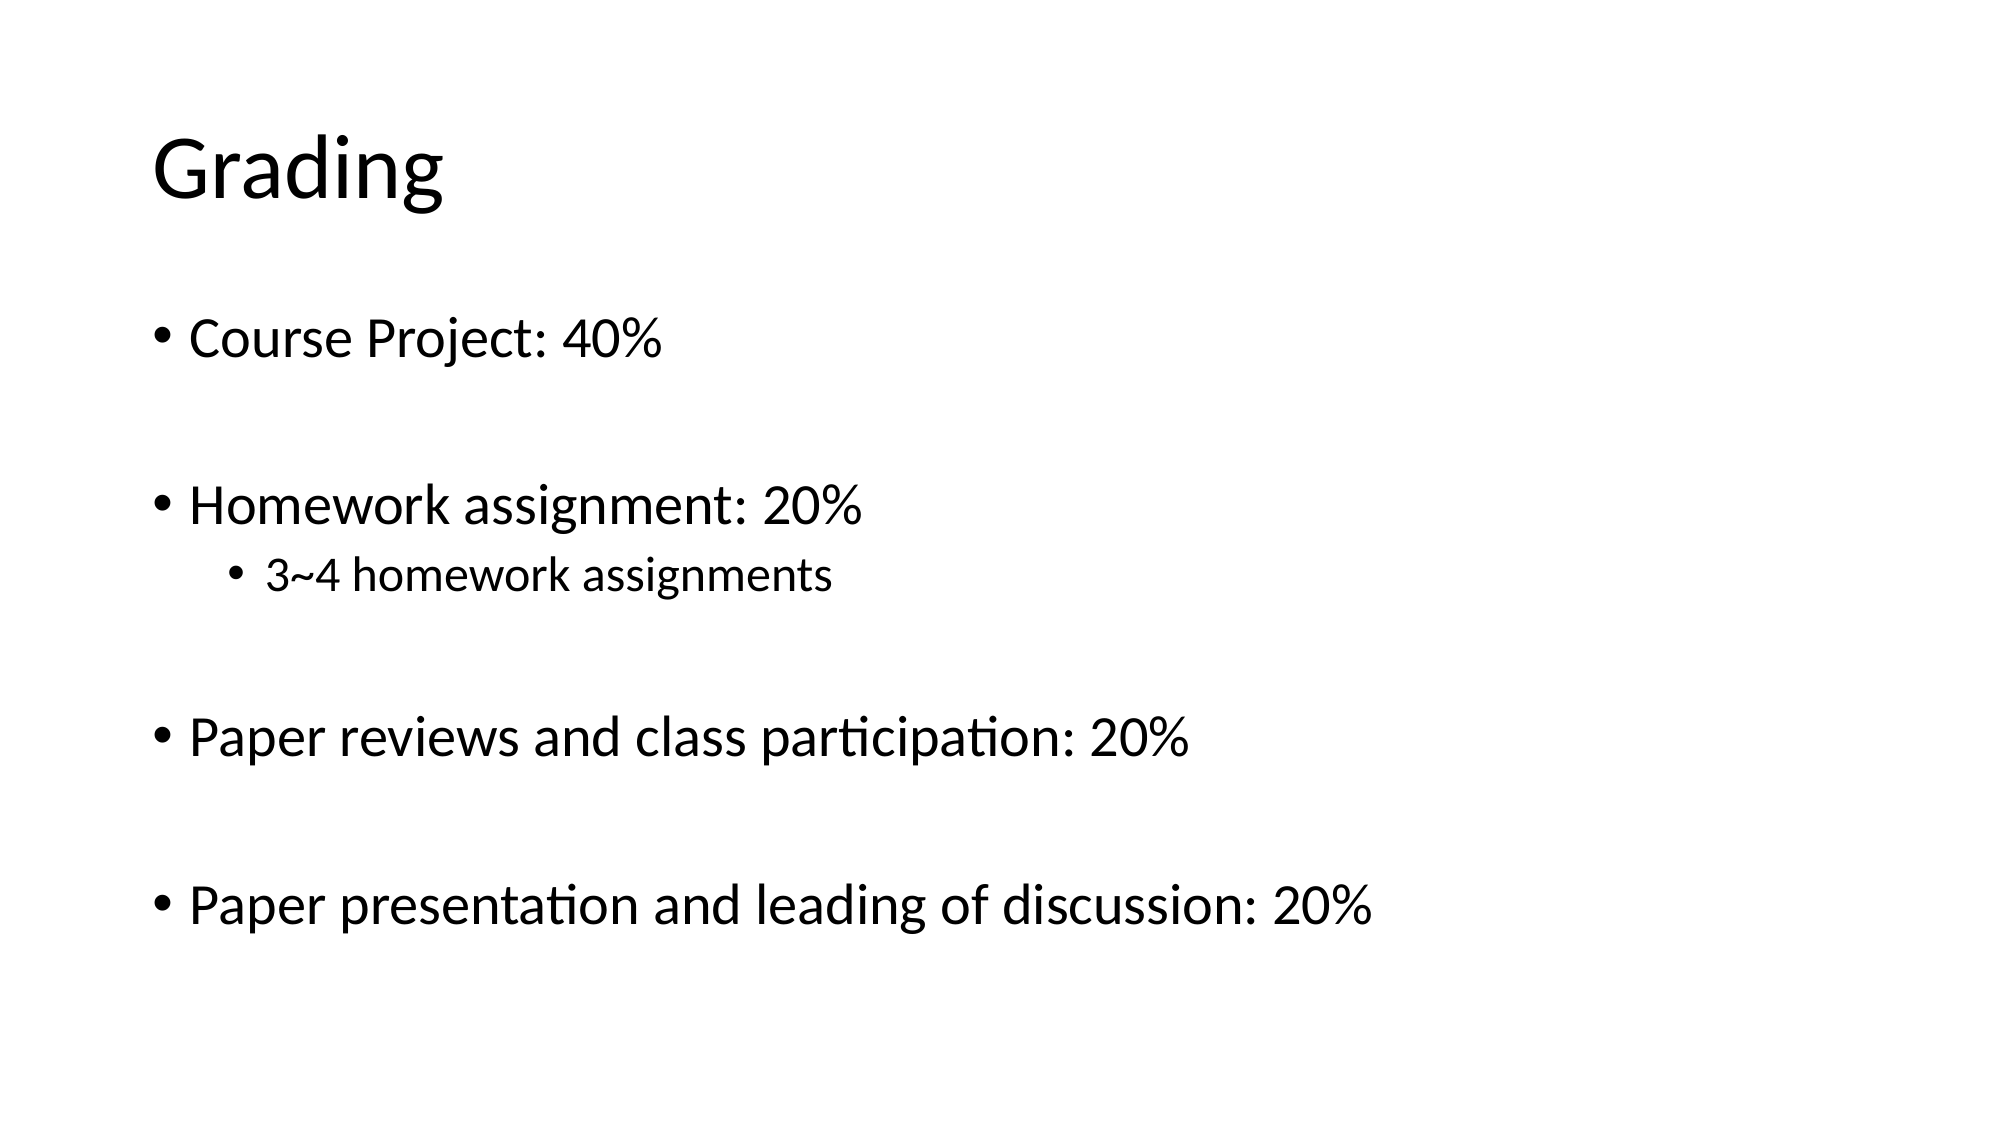

# Grading
Course Project: 40%

Homework assignment: 20%
3~4 homework assignments

Paper reviews and class participation: 20%

Paper presentation and leading of discussion: 20%